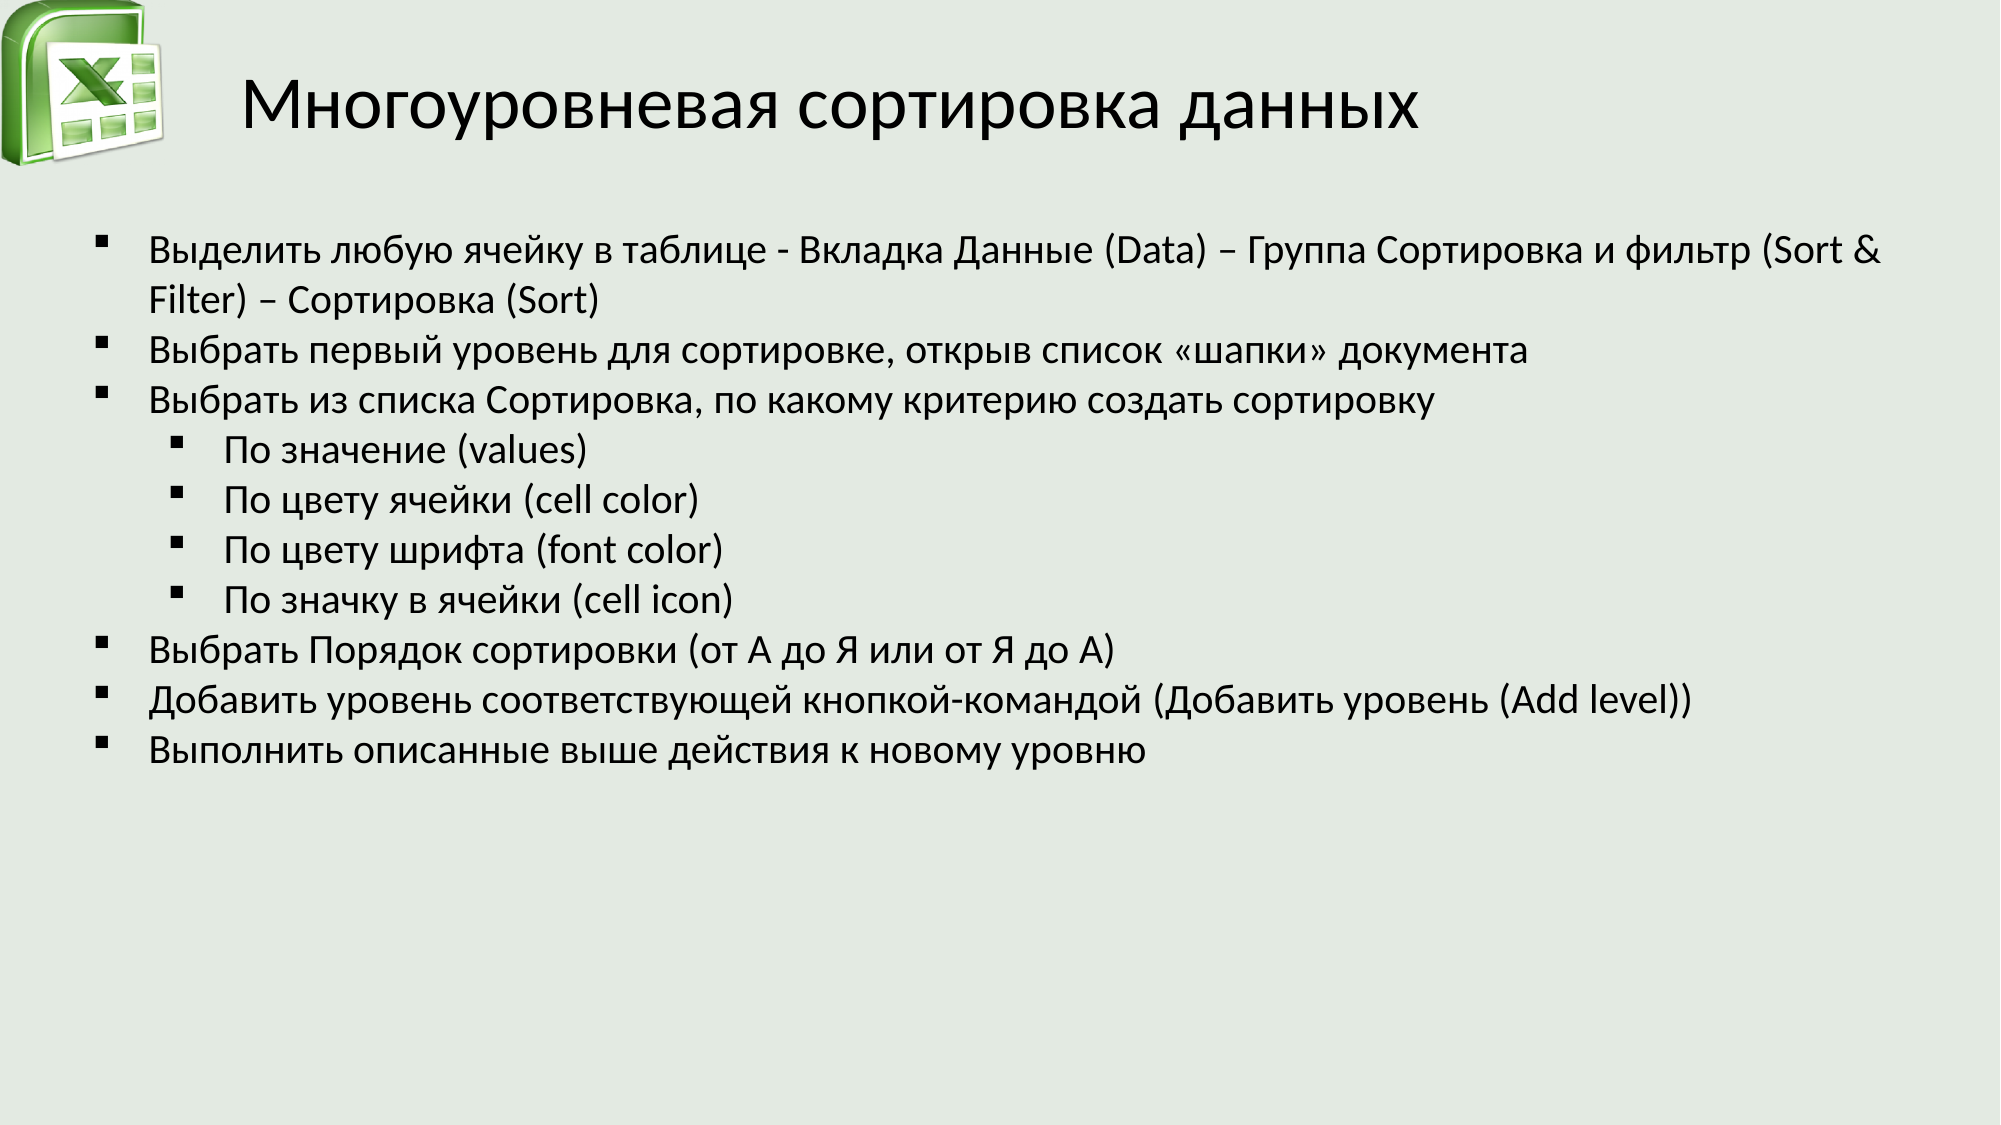

# Многоуровневая сортировка данных
Выделить любую ячейку в таблице - Вкладка Данные (Data) – Группа Сортировка и фильтр (Sort & Filter) – Сортировка (Sort)
Выбрать первый уровень для сортировке, открыв список «шапки» документа
Выбрать из списка Сортировка, по какому критерию создать сортировку
По значение (values)
По цвету ячейки (cell color)
По цвету шрифта (font color)
По значку в ячейки (cell icon)
Выбрать Порядок сортировки (от А до Я или от Я до А)
Добавить уровень соответствующей кнопкой-командой (Добавить уровень (Add level))
Выполнить описанные выше действия к новому уровню